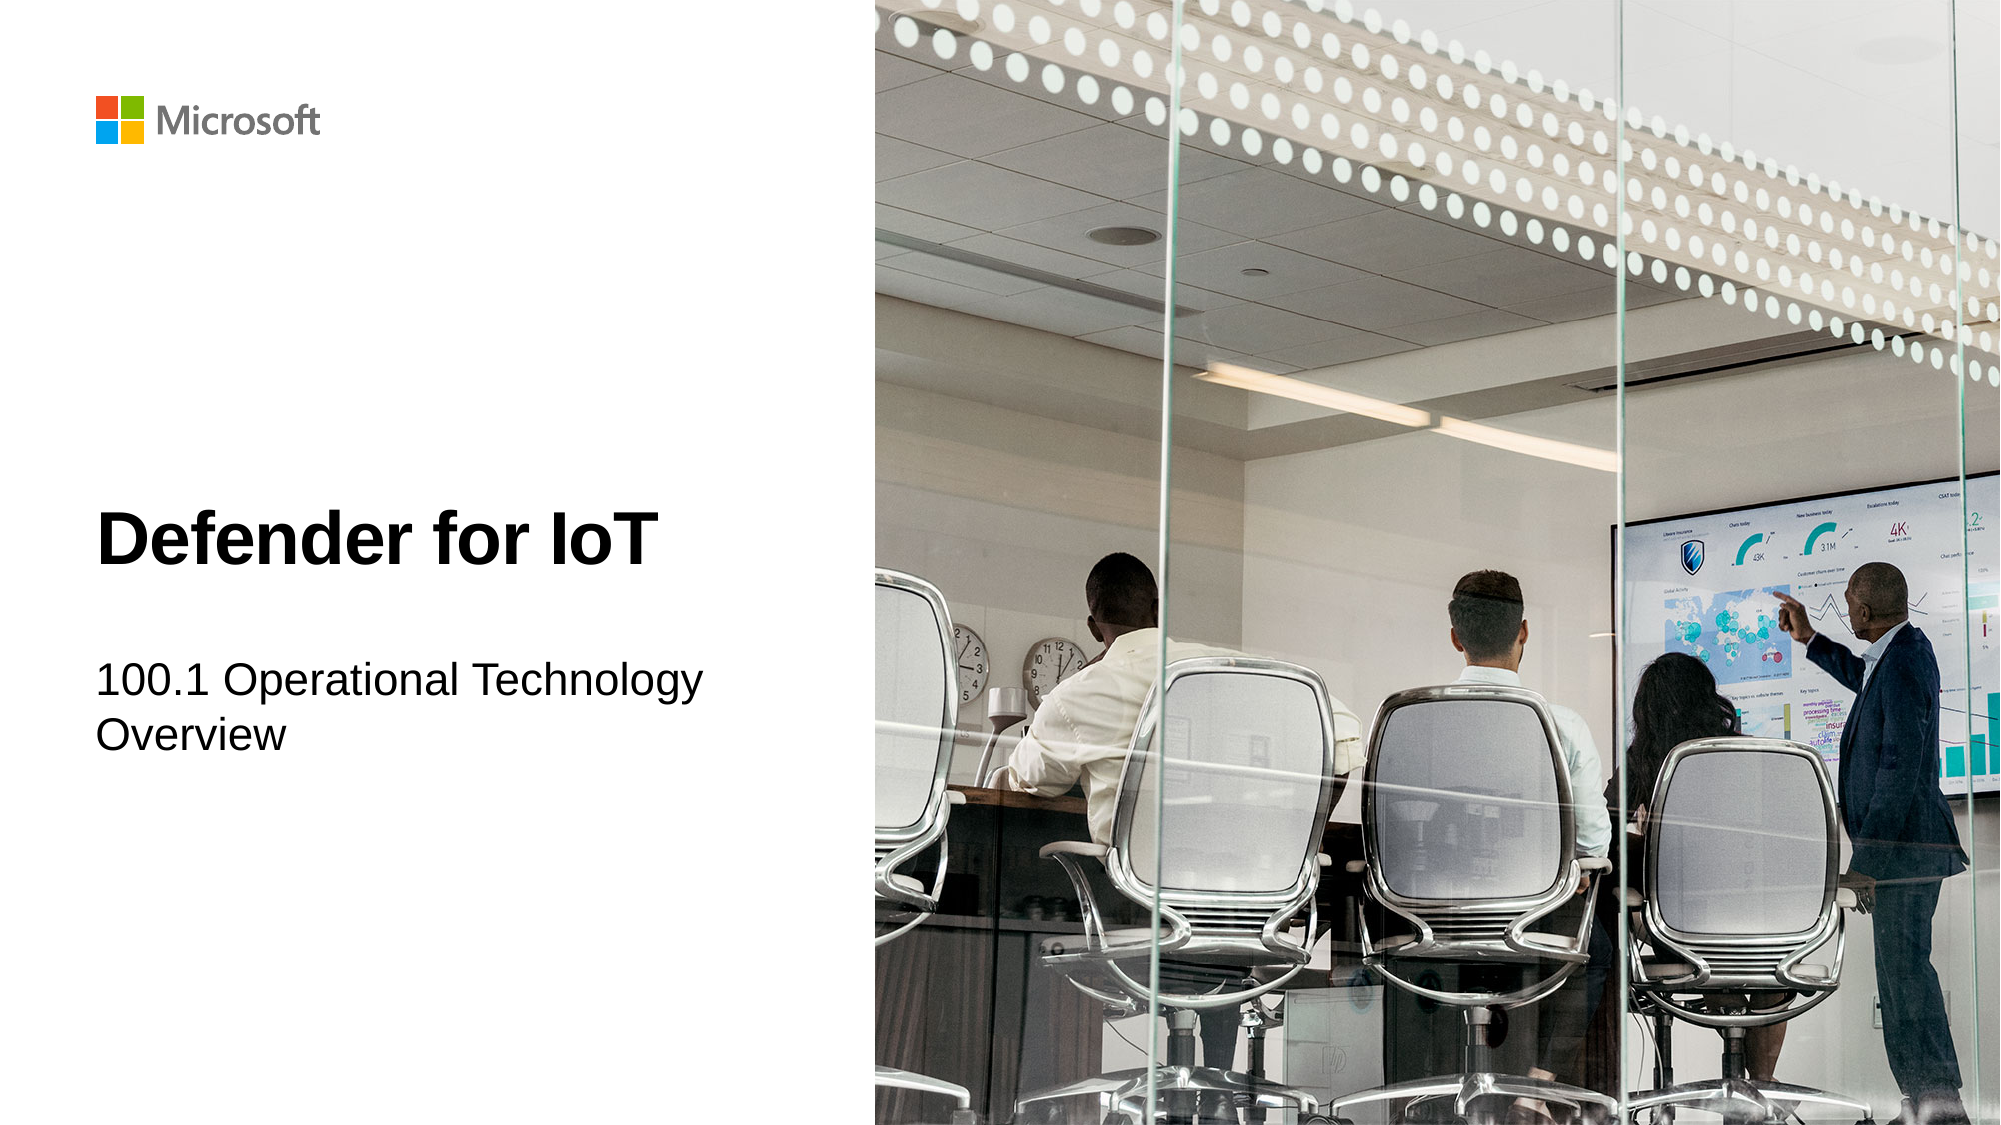

# Defender for IoT
100.1 Operational Technology Overview